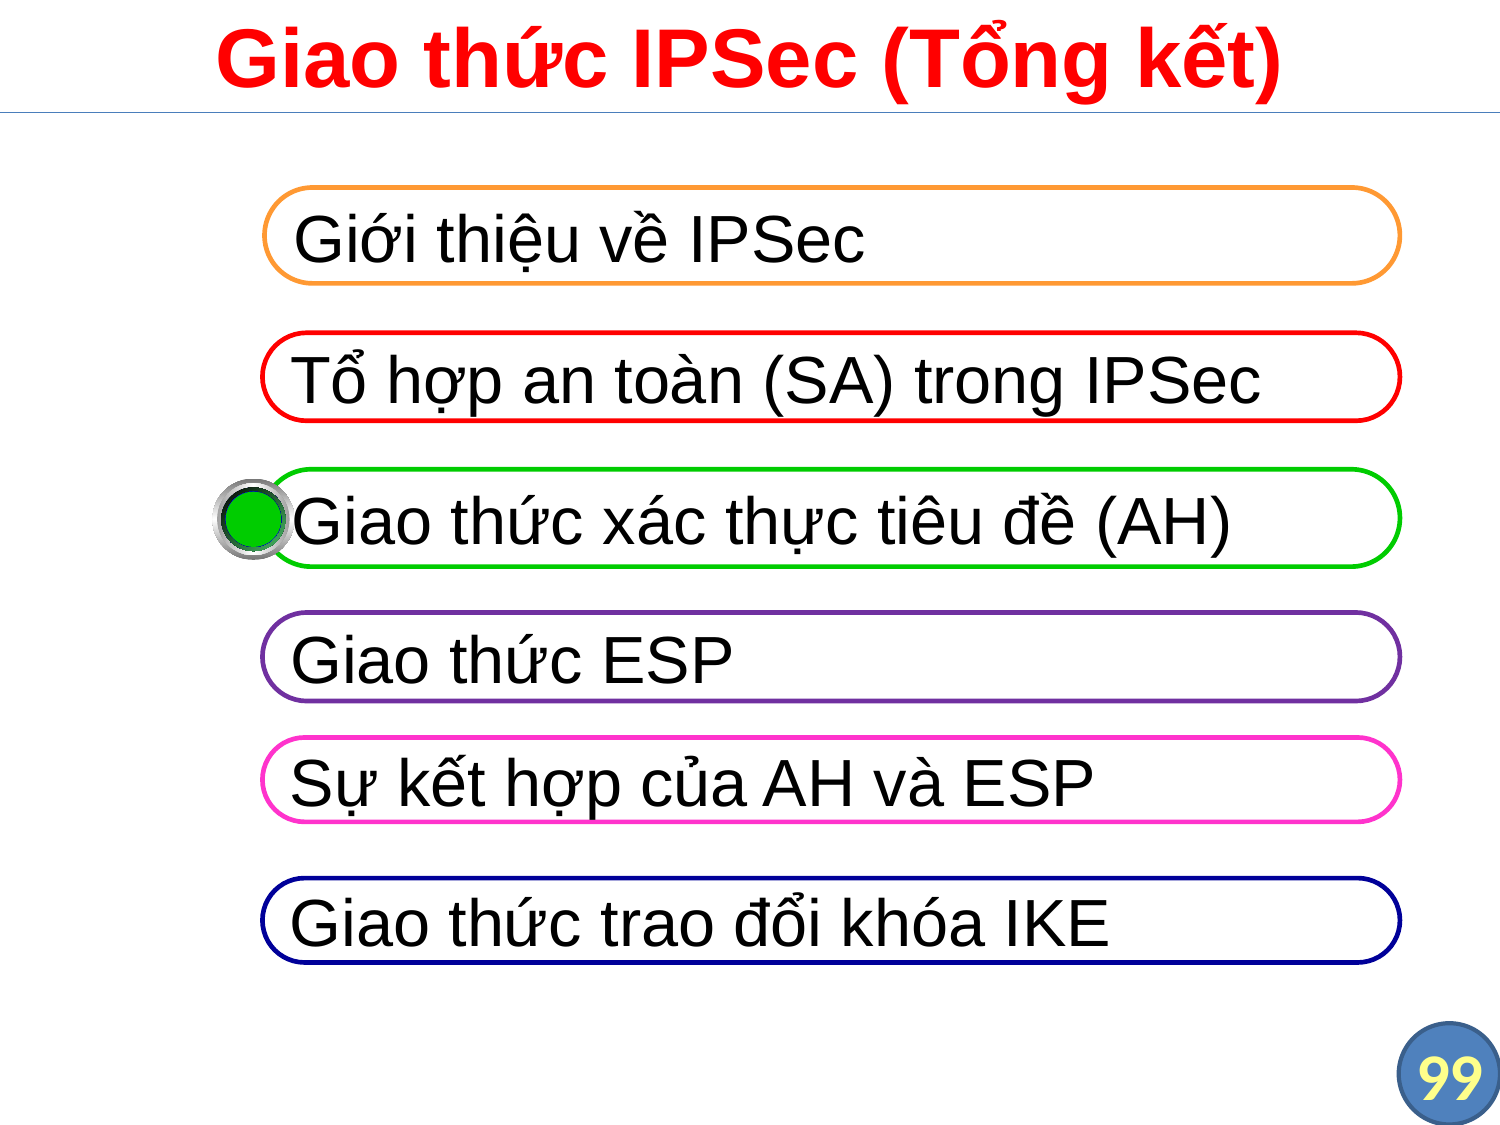

# Giao thức IPSec (Tổng kết)

Giới thiệu về IPSec

Tổ hợp an toàn (SA) trong IPSec

Giao thức xác thực tiêu đề (AH)

Giao thức ESP

Sự kết hợp của AH và ESP

Giao thức trao đổi khóa IKE

99